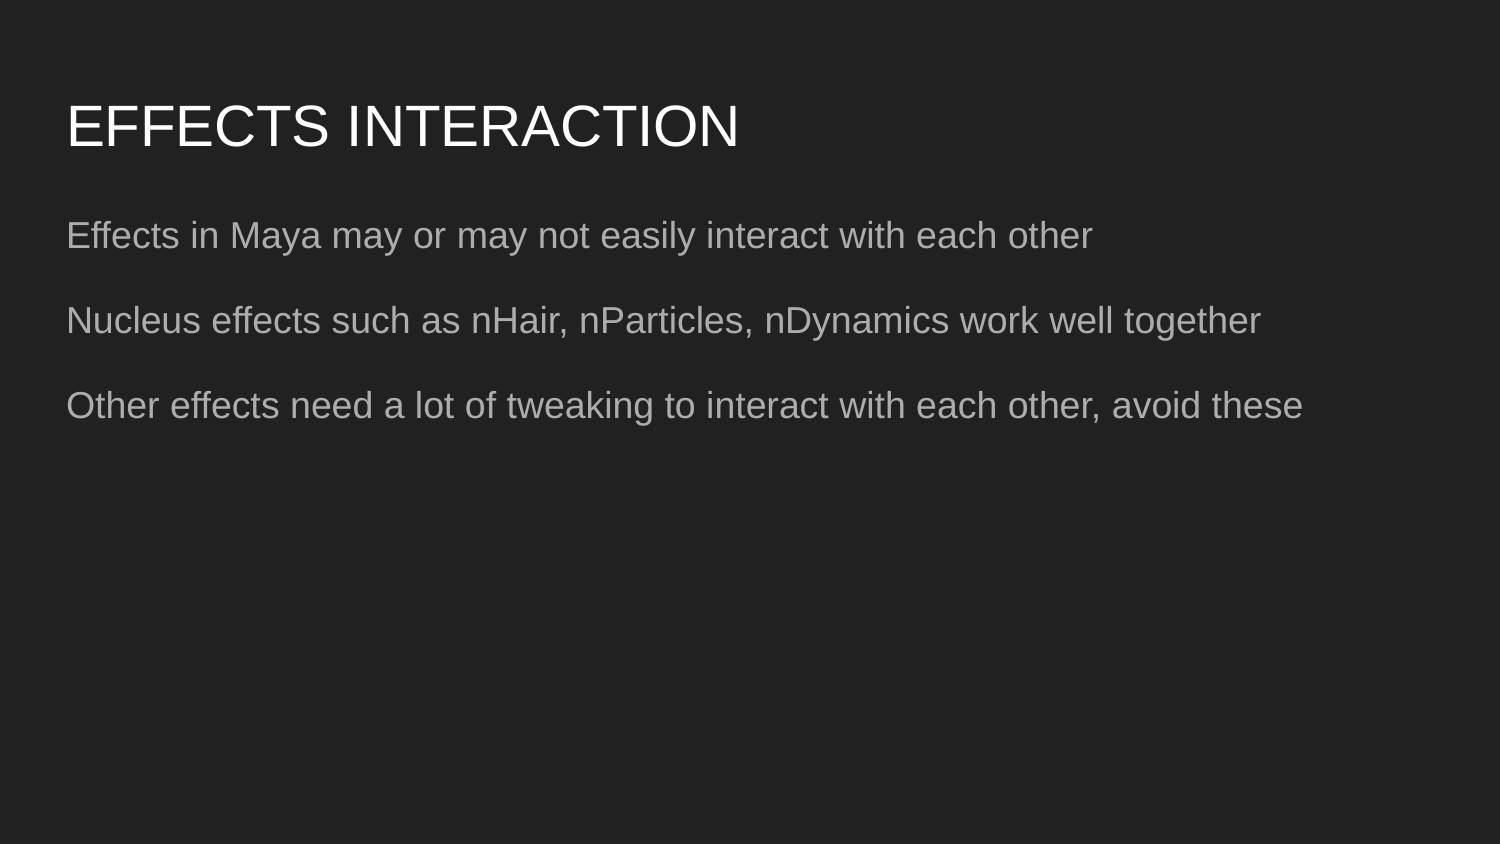

# EFFECTS INTERACTION
Effects in Maya may or may not easily interact with each other
Nucleus effects such as nHair, nParticles, nDynamics work well together
Other effects need a lot of tweaking to interact with each other, avoid these